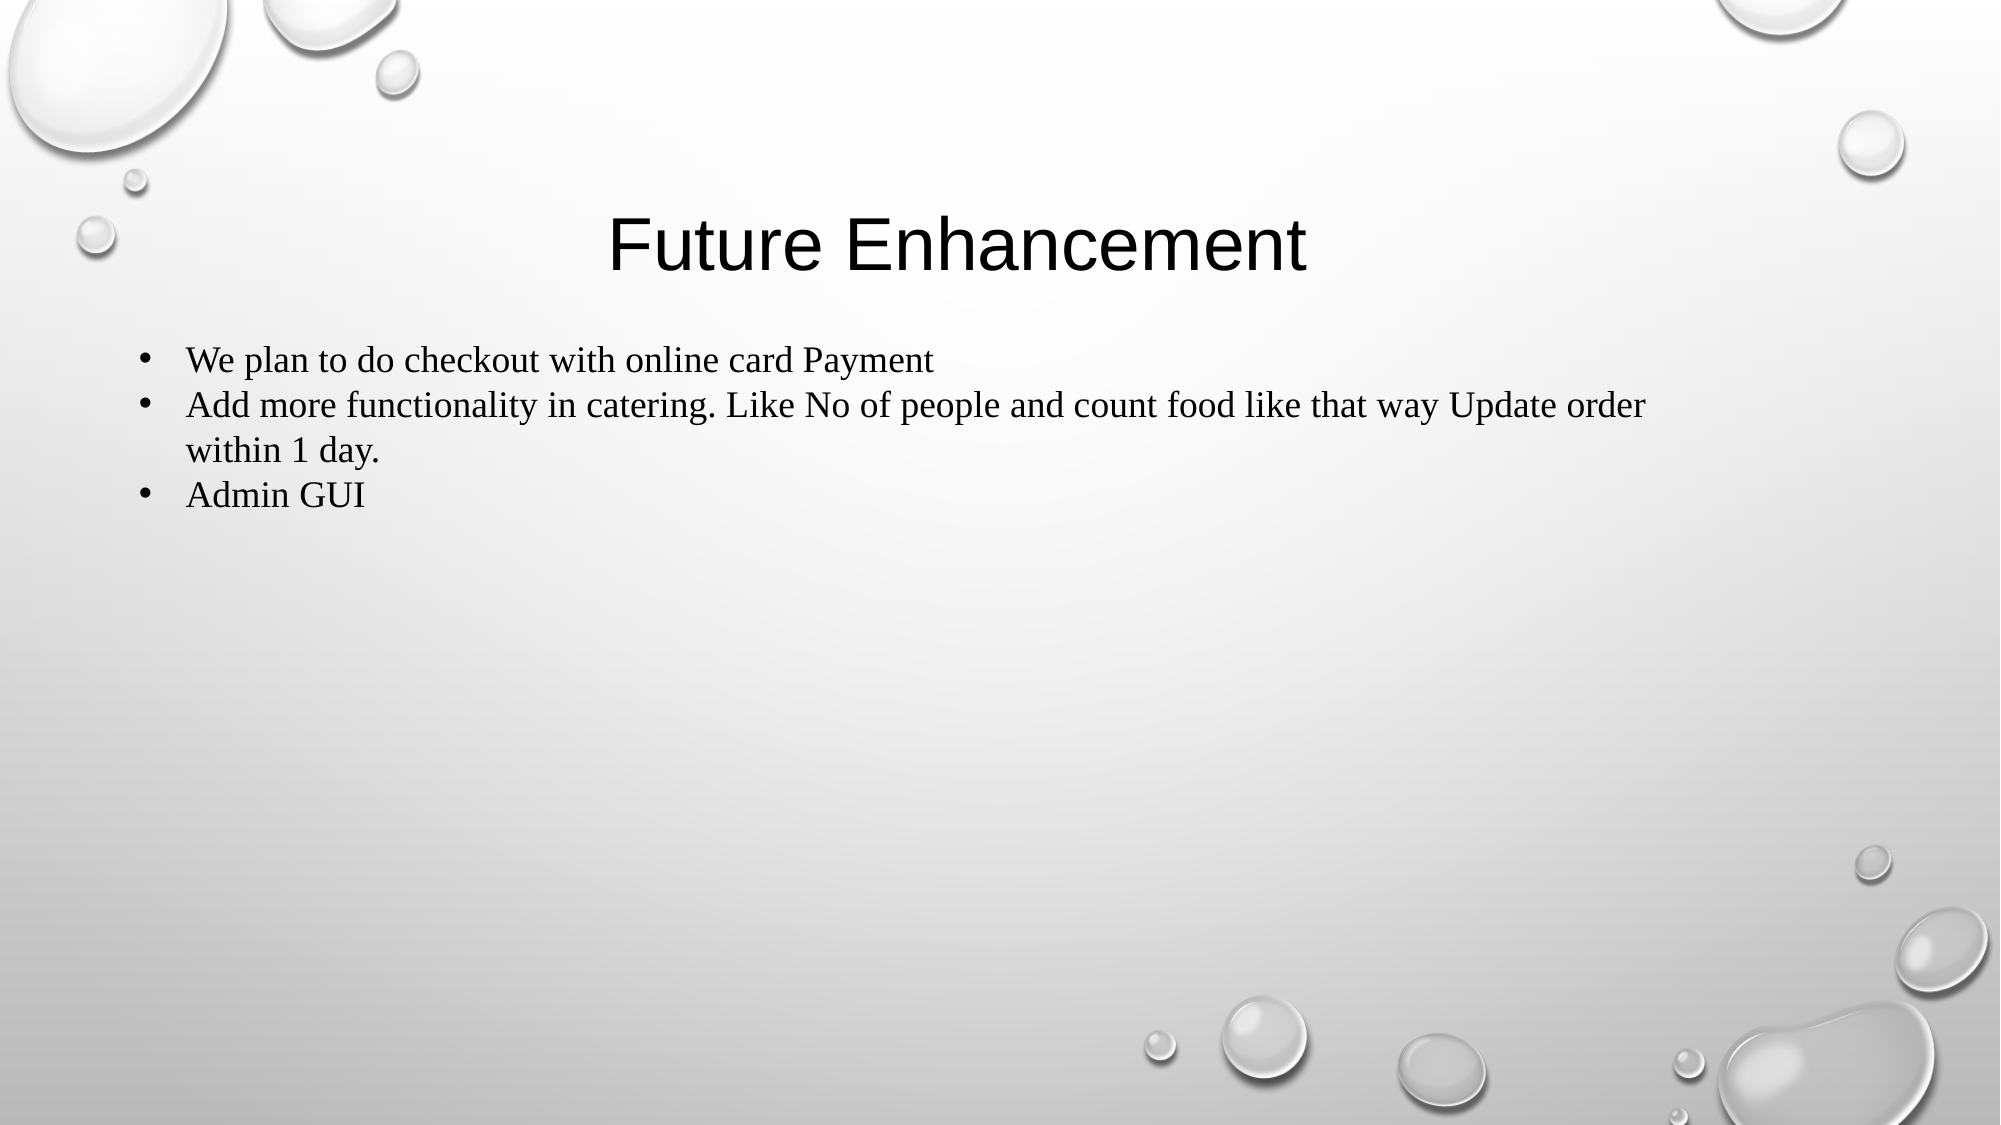

# Future Enhancement
We plan to do checkout with online card Payment
Add more functionality in catering. Like No of people and count food like that way Update order within 1 day.
Admin GUI